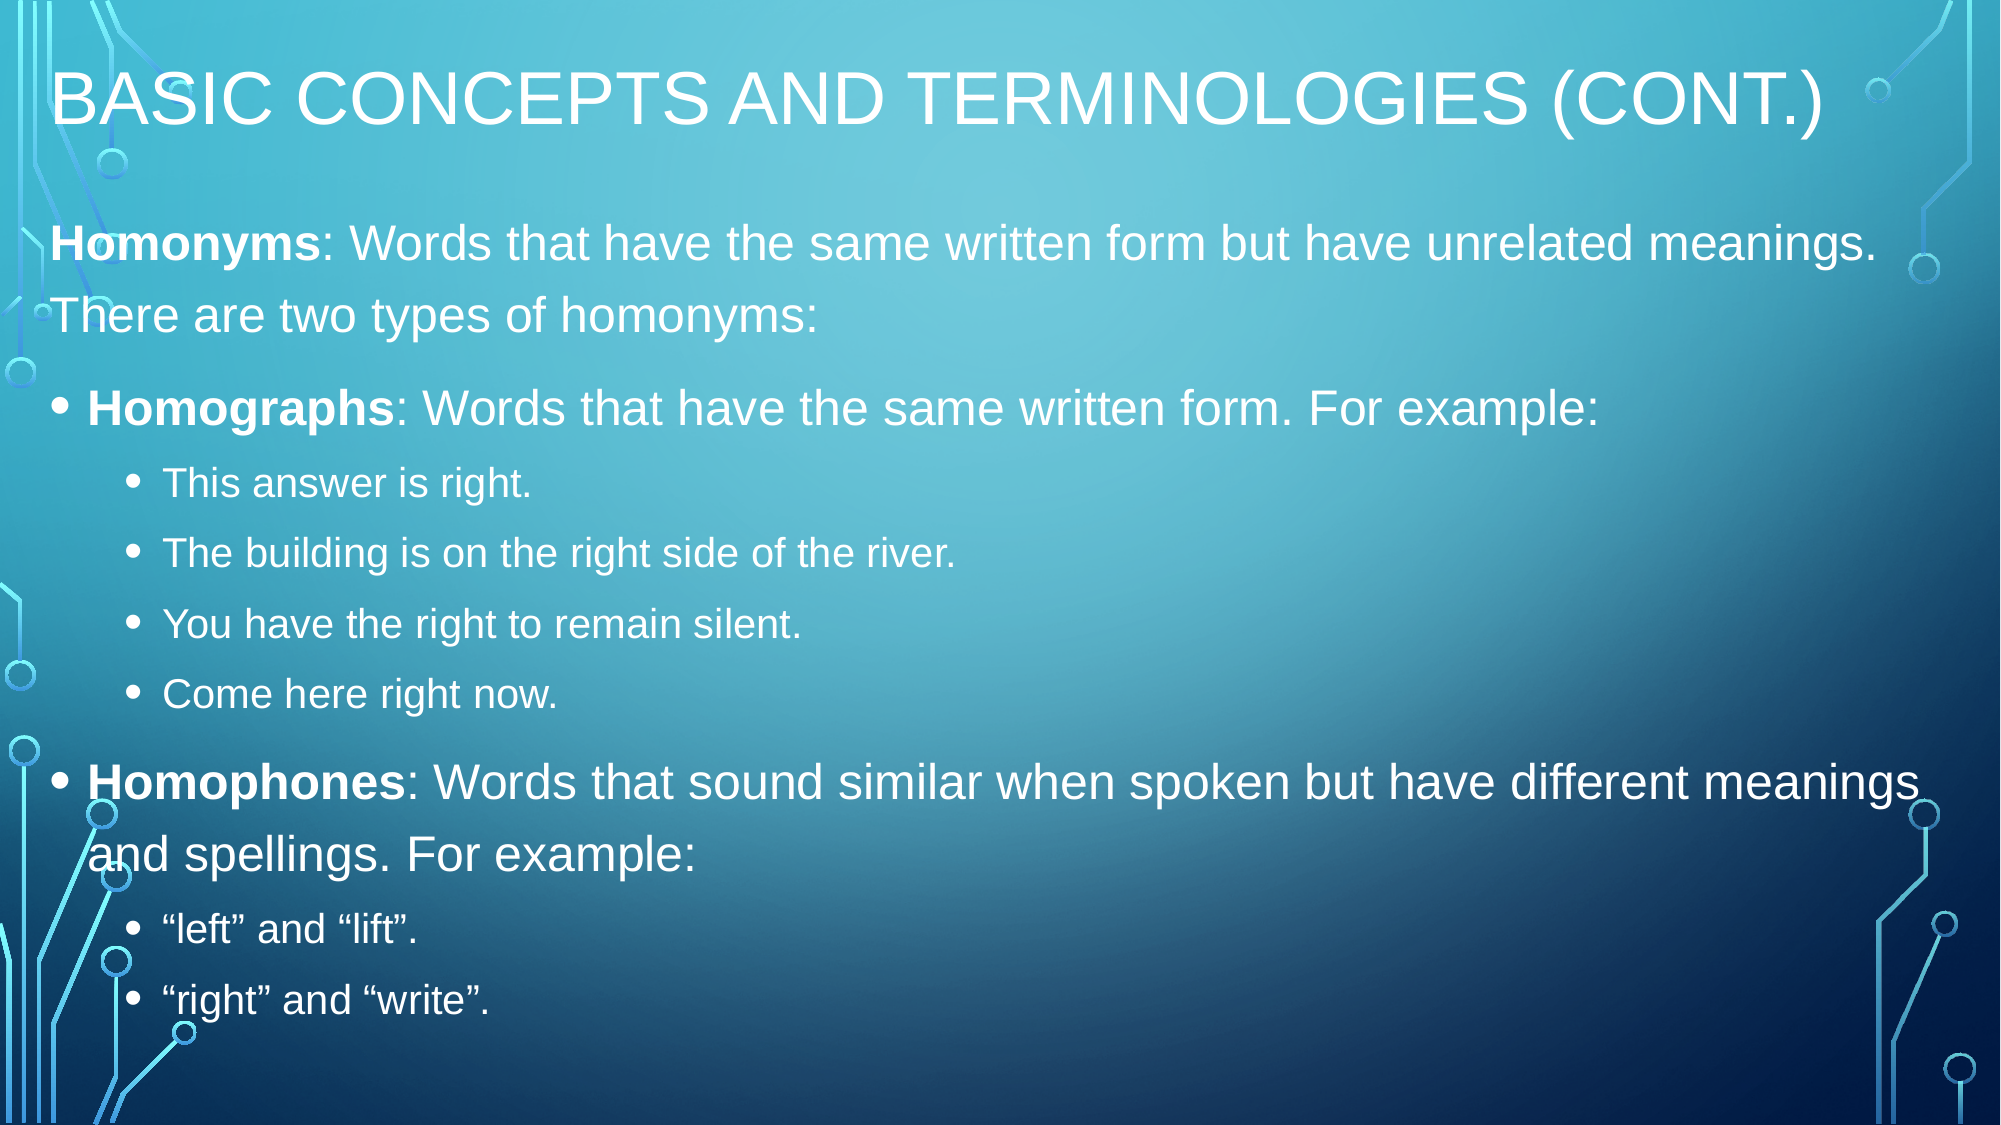

# Basic concepts and terminologies (cont.)
Homonyms: Words that have the same written form but have unrelated meanings. There are two types of homonyms:
Homographs: Words that have the same written form. For example:
This answer is right.
The building is on the right side of the river.
You have the right to remain silent.
Come here right now.
Homophones: Words that sound similar when spoken but have different meanings and spellings. For example:
“left” and “lift”.
“right” and “write”.